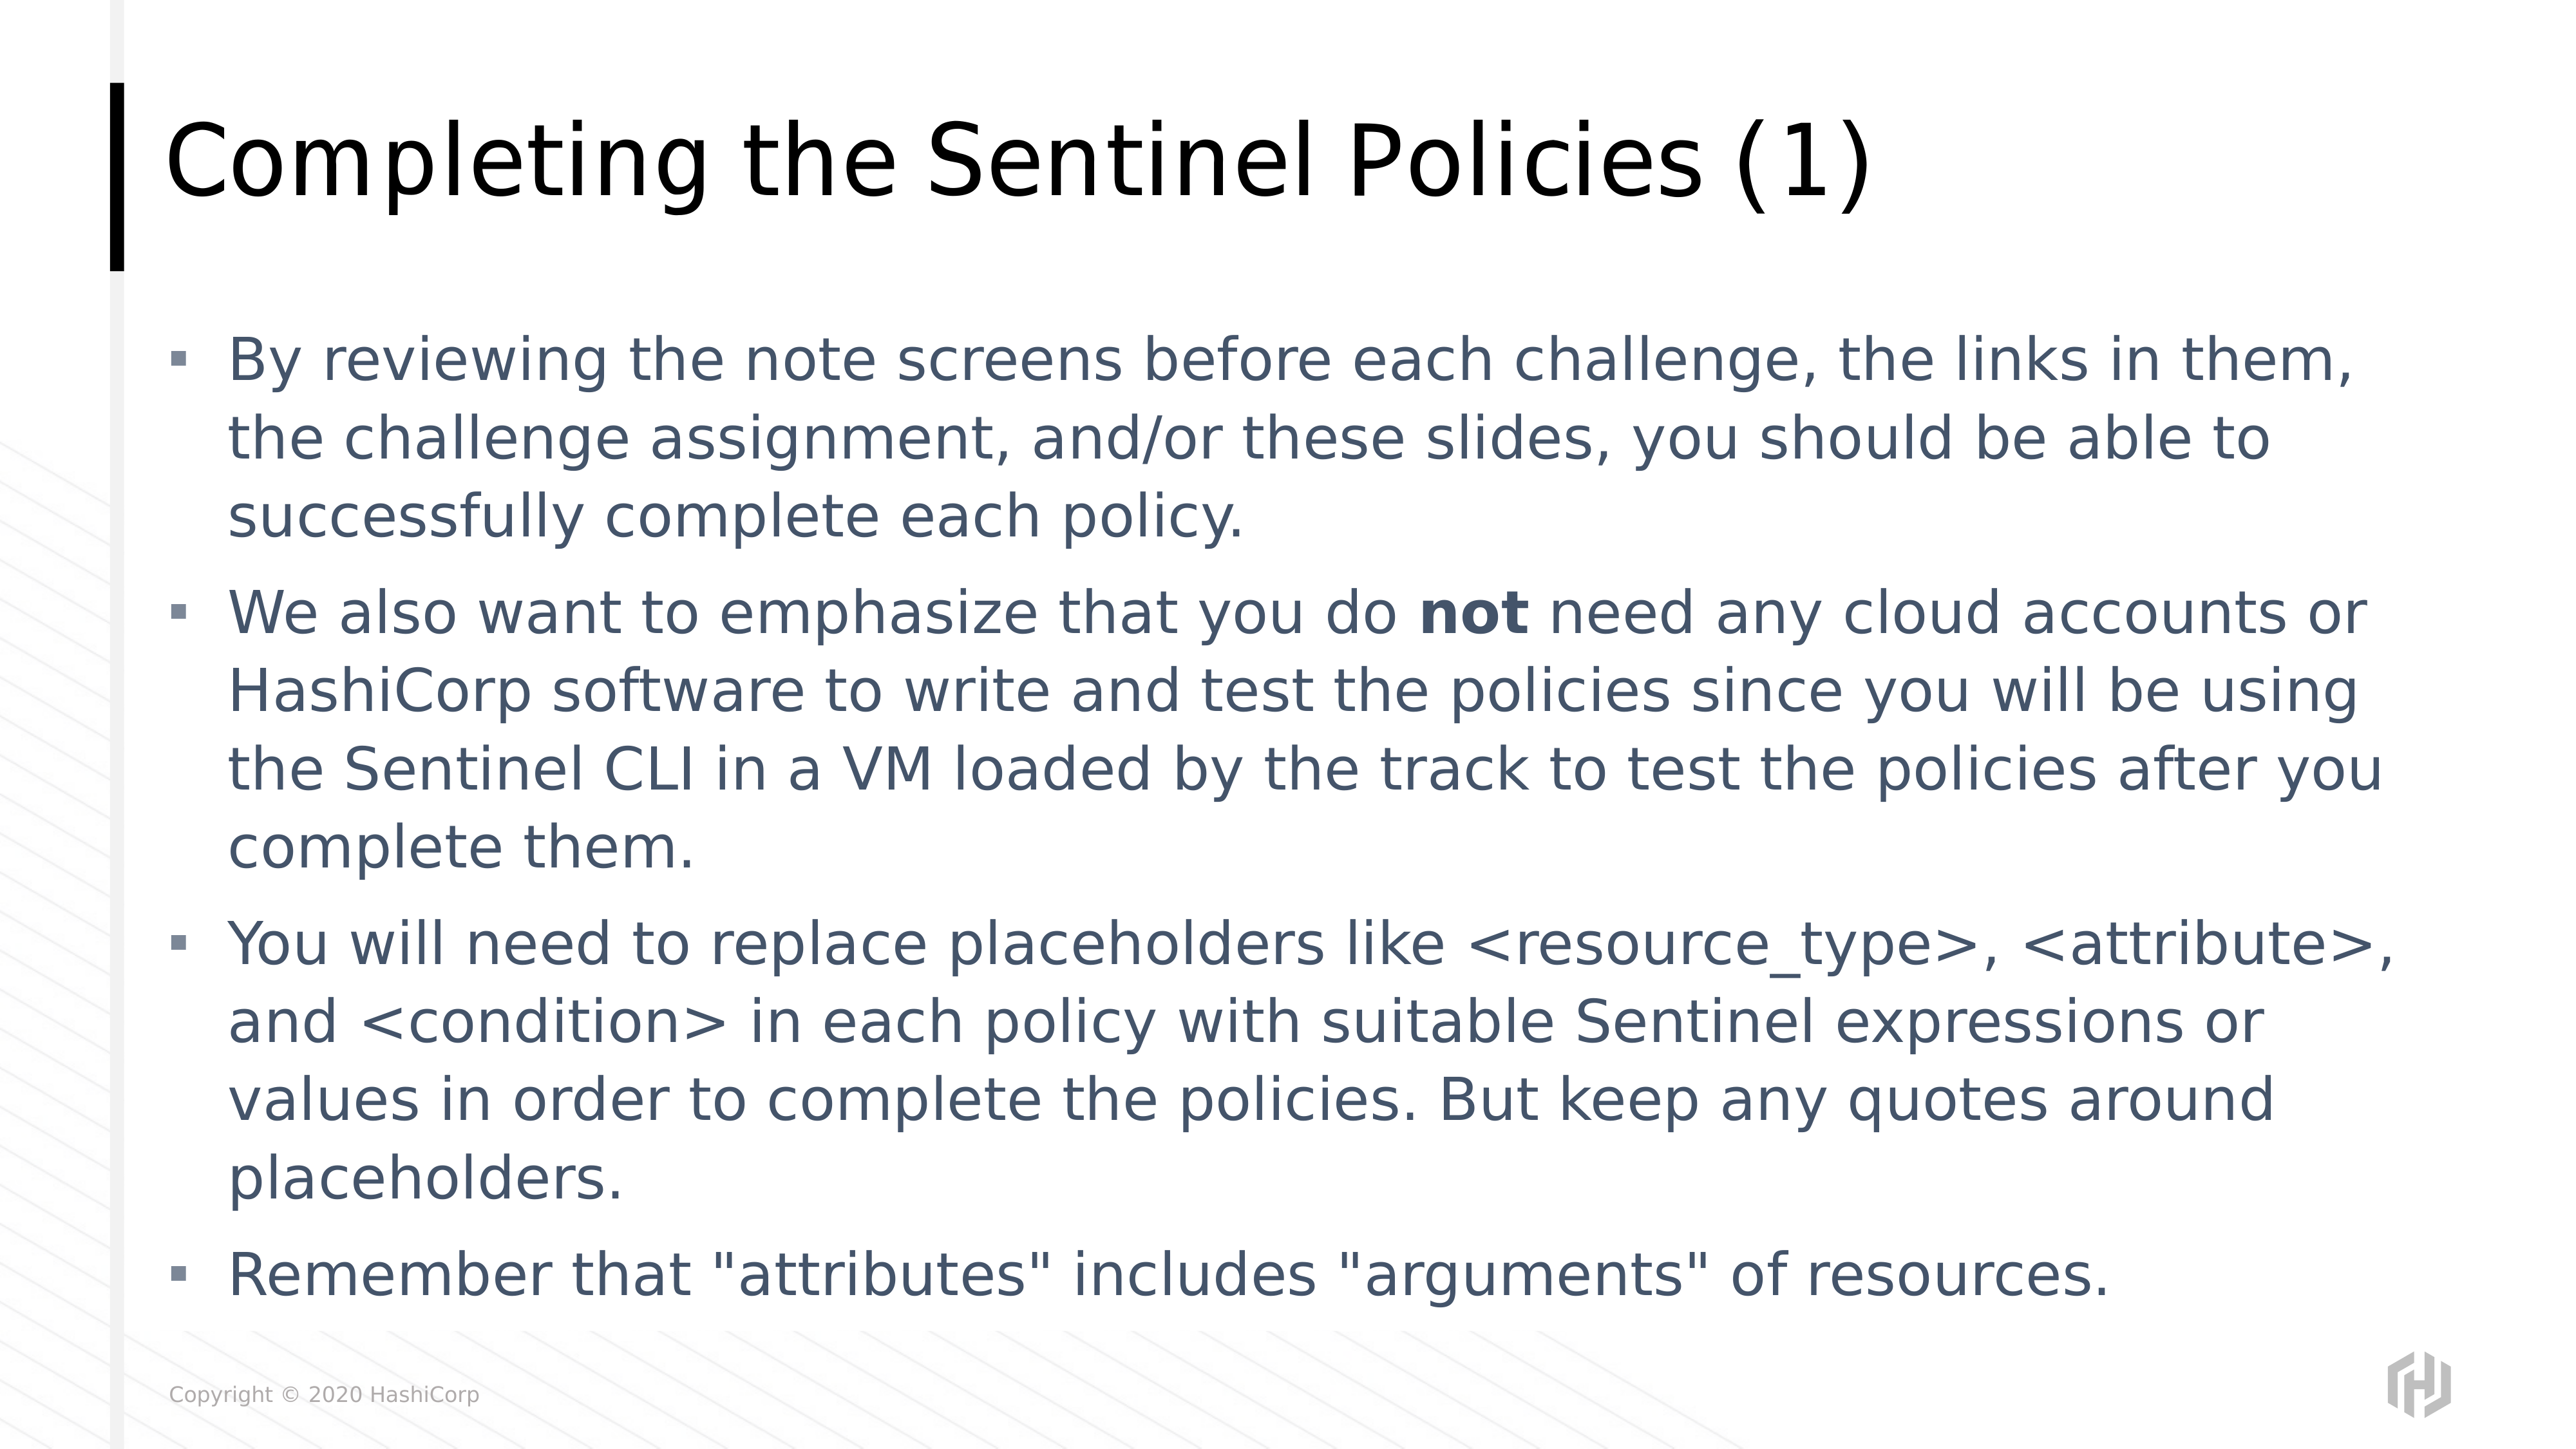

# Completing the Sentinel Policies (1)
By reviewing the note screens before each challenge, the links in them, the challenge assignment, and/or these slides, you should be able to successfully complete each policy.
We also want to emphasize that you do not need any cloud accounts or HashiCorp software to write and test the policies since you will be using the Sentinel CLI in a VM loaded by the track to test the policies after you complete them.
You will need to replace placeholders like <resource_type>, <attribute>, and <condition> in each policy with suitable Sentinel expressions or values in order to complete the policies. But keep any quotes around placeholders.
Remember that "attributes" includes "arguments" of resources.